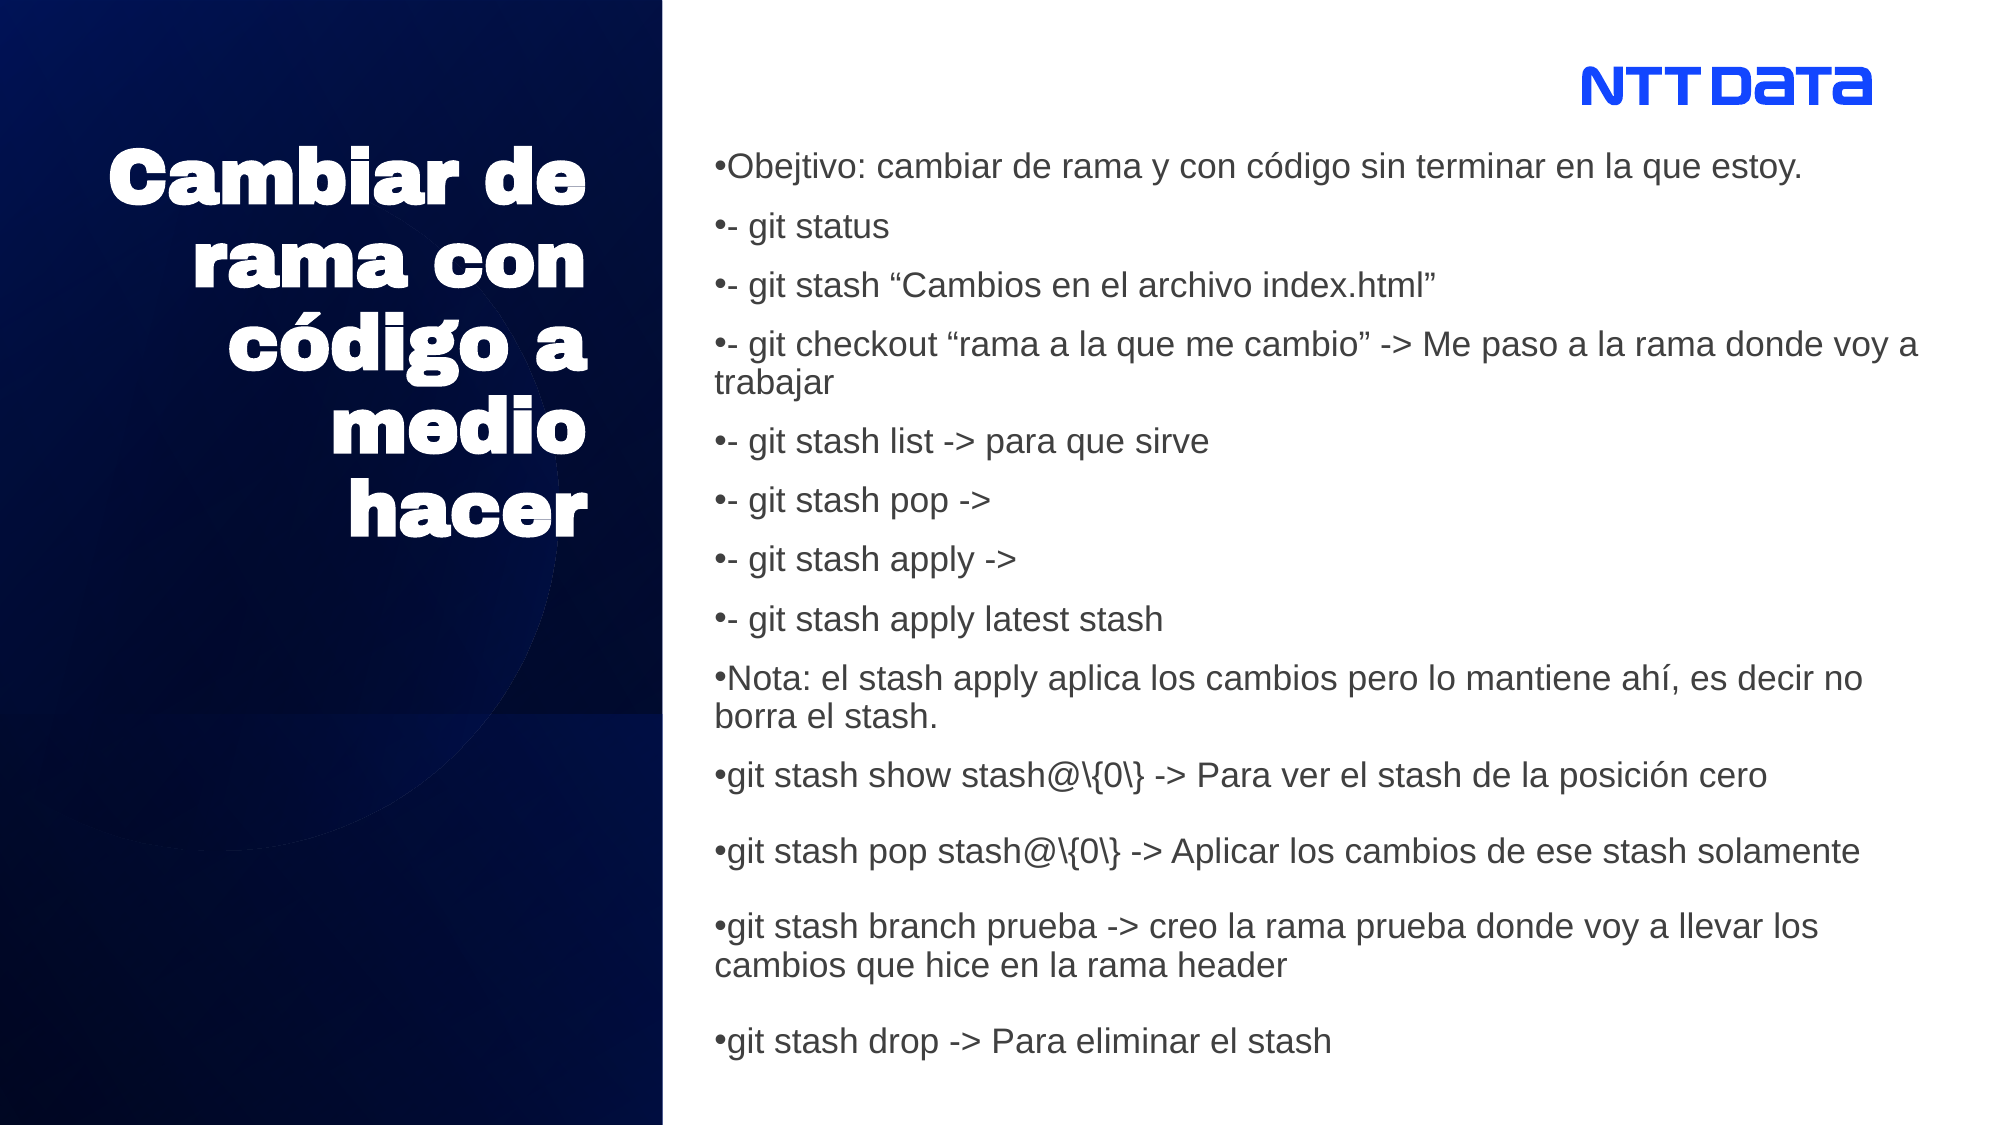

# Cambiar de rama con código a medio hacer

Obejtivo: cambiar de rama y con código sin terminar en la que estoy.
- git status
- git stash “Cambios en el archivo index.html”
- git checkout “rama a la que me cambio” -> Me paso a la rama donde voy a trabajar
- git stash list -> para que sirve
- git stash pop ->
- git stash apply ->
- git stash apply latest stash
Nota: el stash apply aplica los cambios pero lo mantiene ahí, es decir no borra el stash.
git stash show stash@\{0\} -> Para ver el stash de la posición cero
git stash pop stash@\{0\} -> Aplicar los cambios de ese stash solamente
git stash branch prueba -> creo la rama prueba donde voy a llevar los cambios que hice en la rama header
git stash drop -> Para eliminar el stash